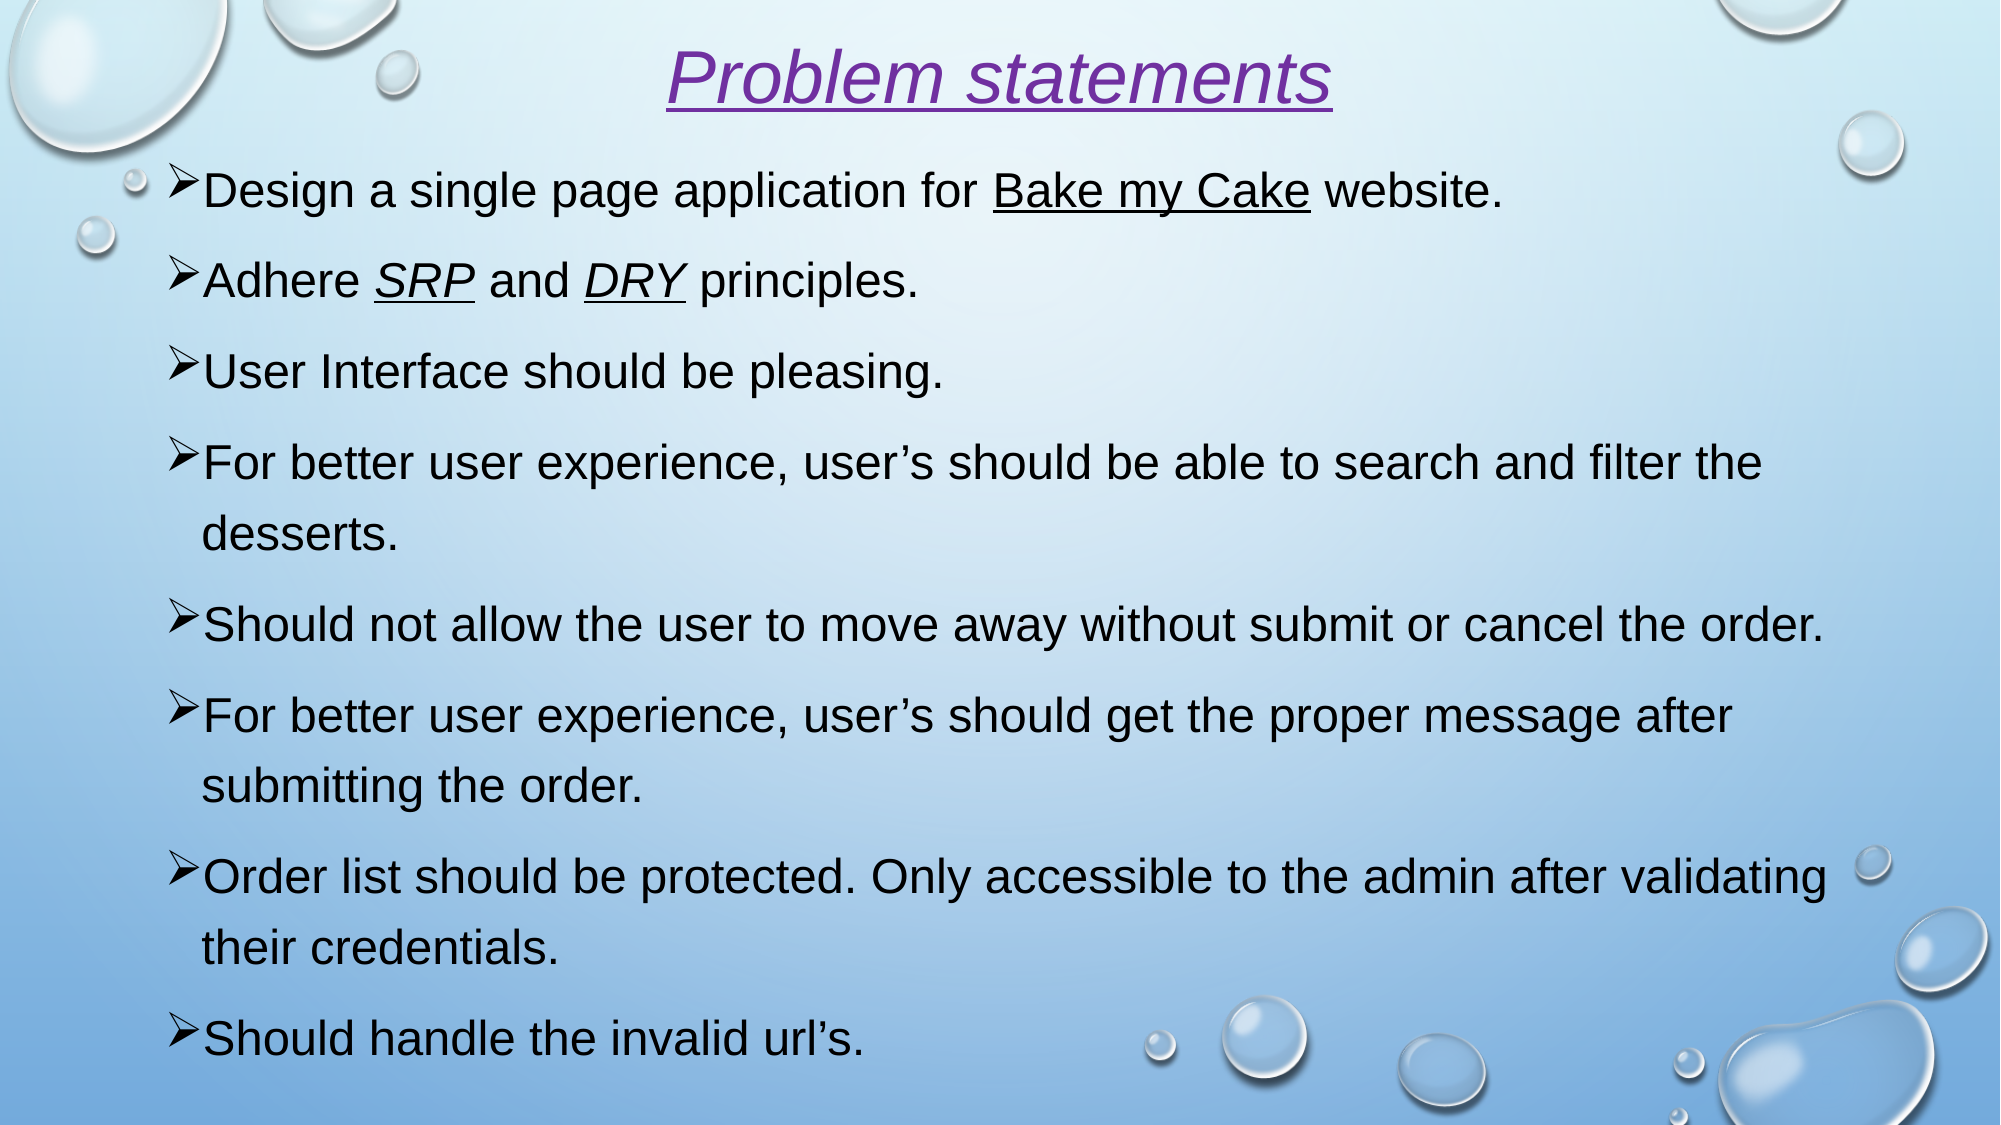

# Problem statements
Design a single page application for Bake my Cake website.
Adhere SRP and DRY principles.
User Interface should be pleasing.
For better user experience, user’s should be able to search and filter the desserts.
Should not allow the user to move away without submit or cancel the order.
For better user experience, user’s should get the proper message after submitting the order.
Order list should be protected. Only accessible to the admin after validating their credentials.
Should handle the invalid url’s.